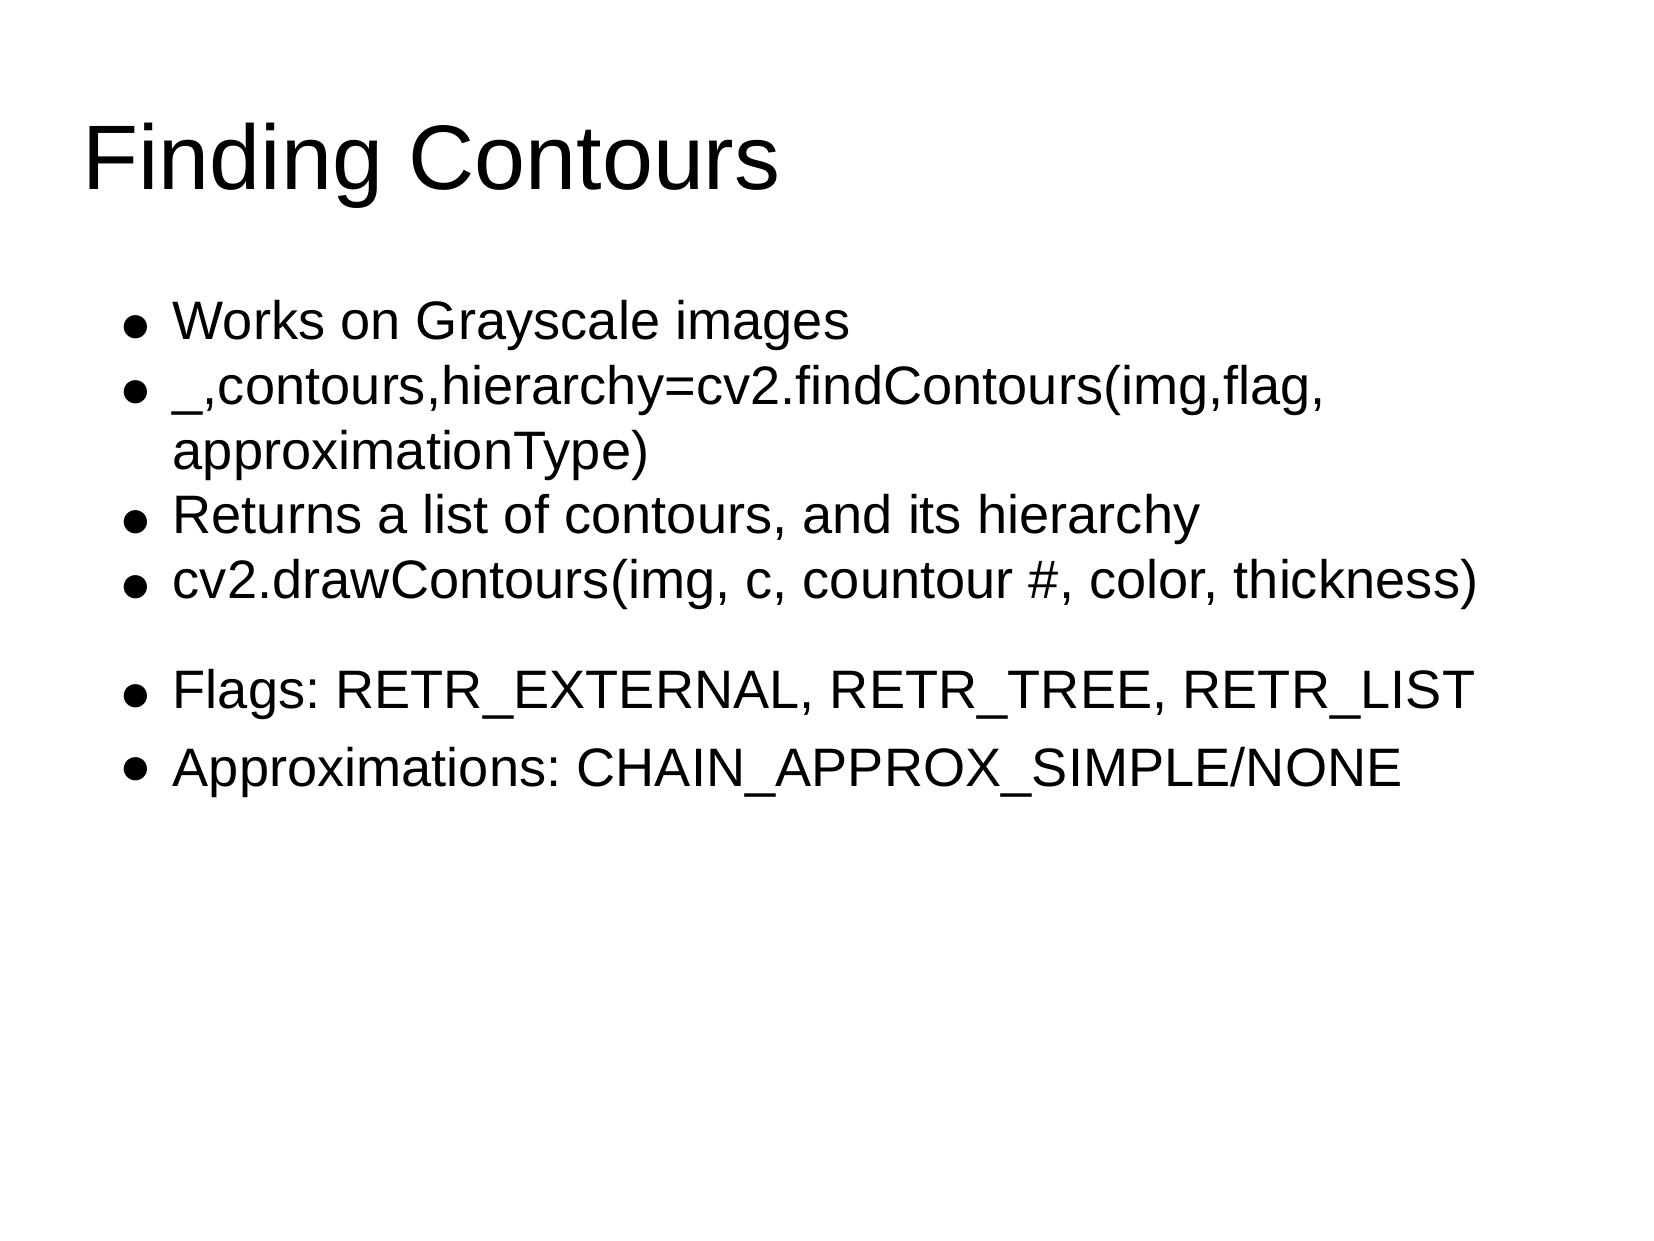

Finding Contours
Works on Grayscale images
_,contours,hierarchy=cv2.findContours(img,flag, approximationType)
Returns a list of contours, and its hierarchy
cv2.drawContours(img, c, countour #, color, thickness)

Flags: RETR_EXTERNAL, RETR_TREE, RETR_LIST
Approximations: CHAIN_APPROX_SIMPLE/NONE